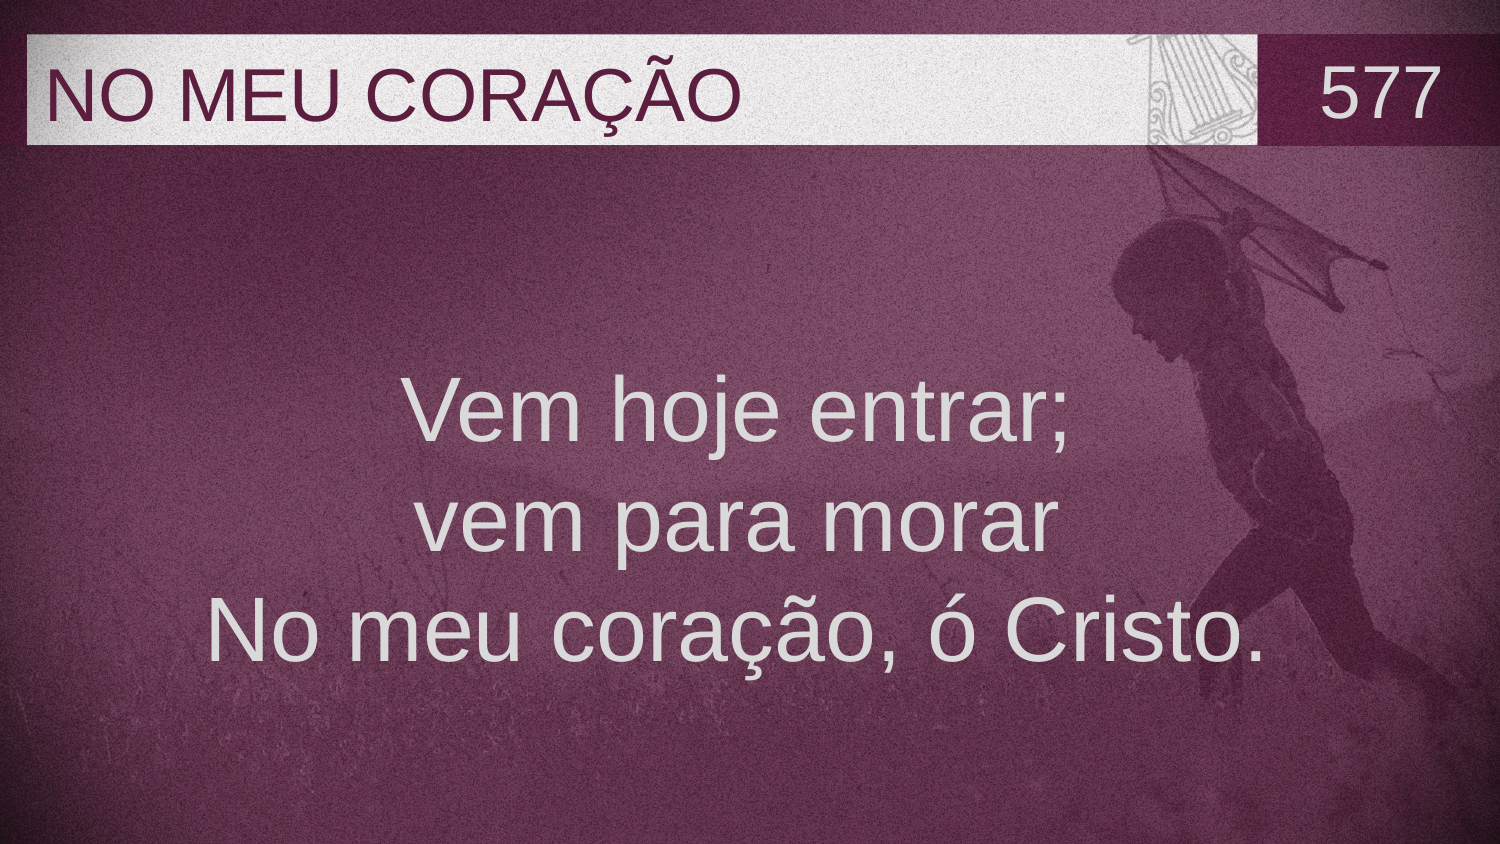

# NO MEU CORAÇÃO
577
Vem hoje entrar;
vem para morar
No meu coração, ó Cristo.